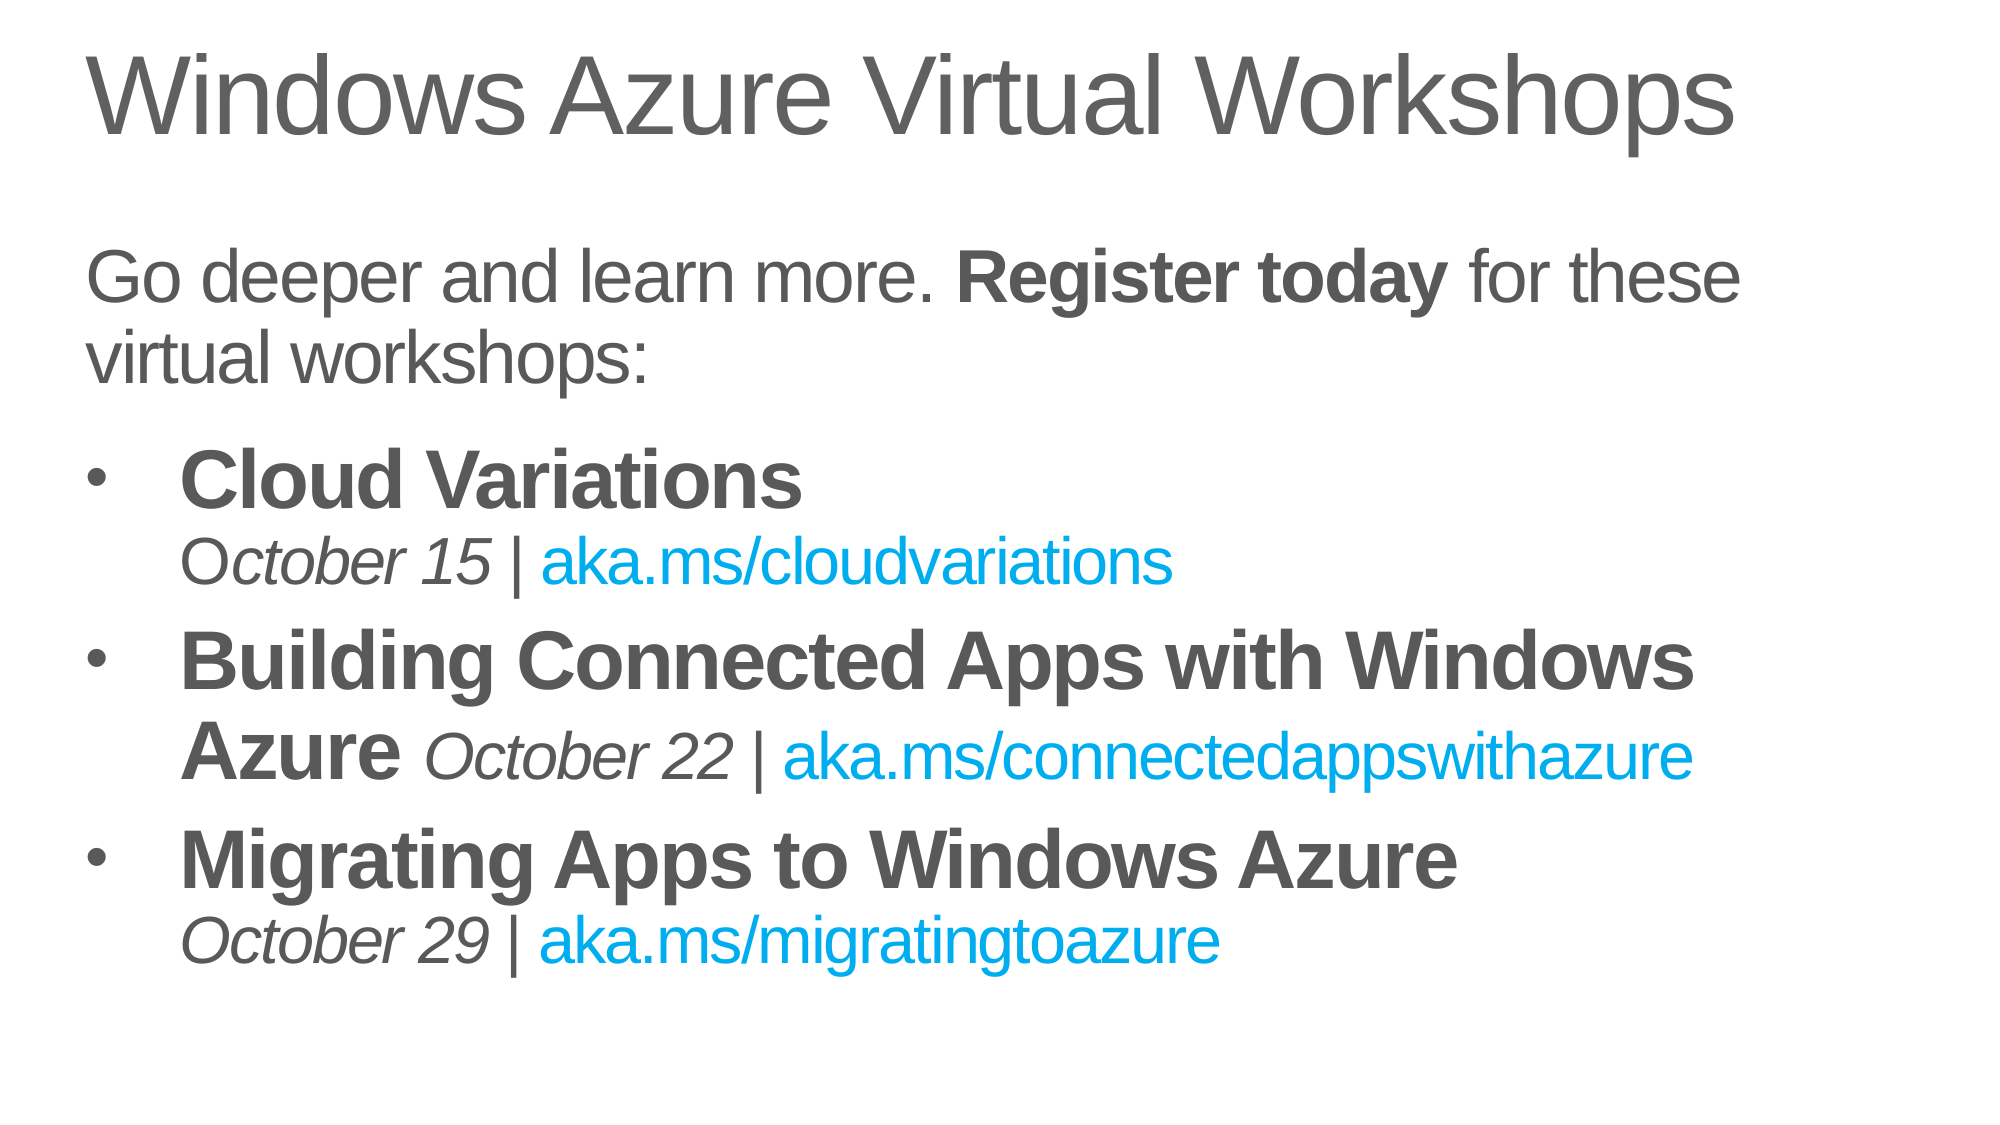

# Windows Azure Virtual Workshops
Go deeper and learn more. Register today for these virtual workshops:
Cloud Variations
October 15 | aka.ms/cloudvariations
Building Connected Apps with Windows Azure October 22 | aka.ms/connectedappswithazure
Migrating Apps to Windows Azure
October 29 | aka.ms/migratingtoazure